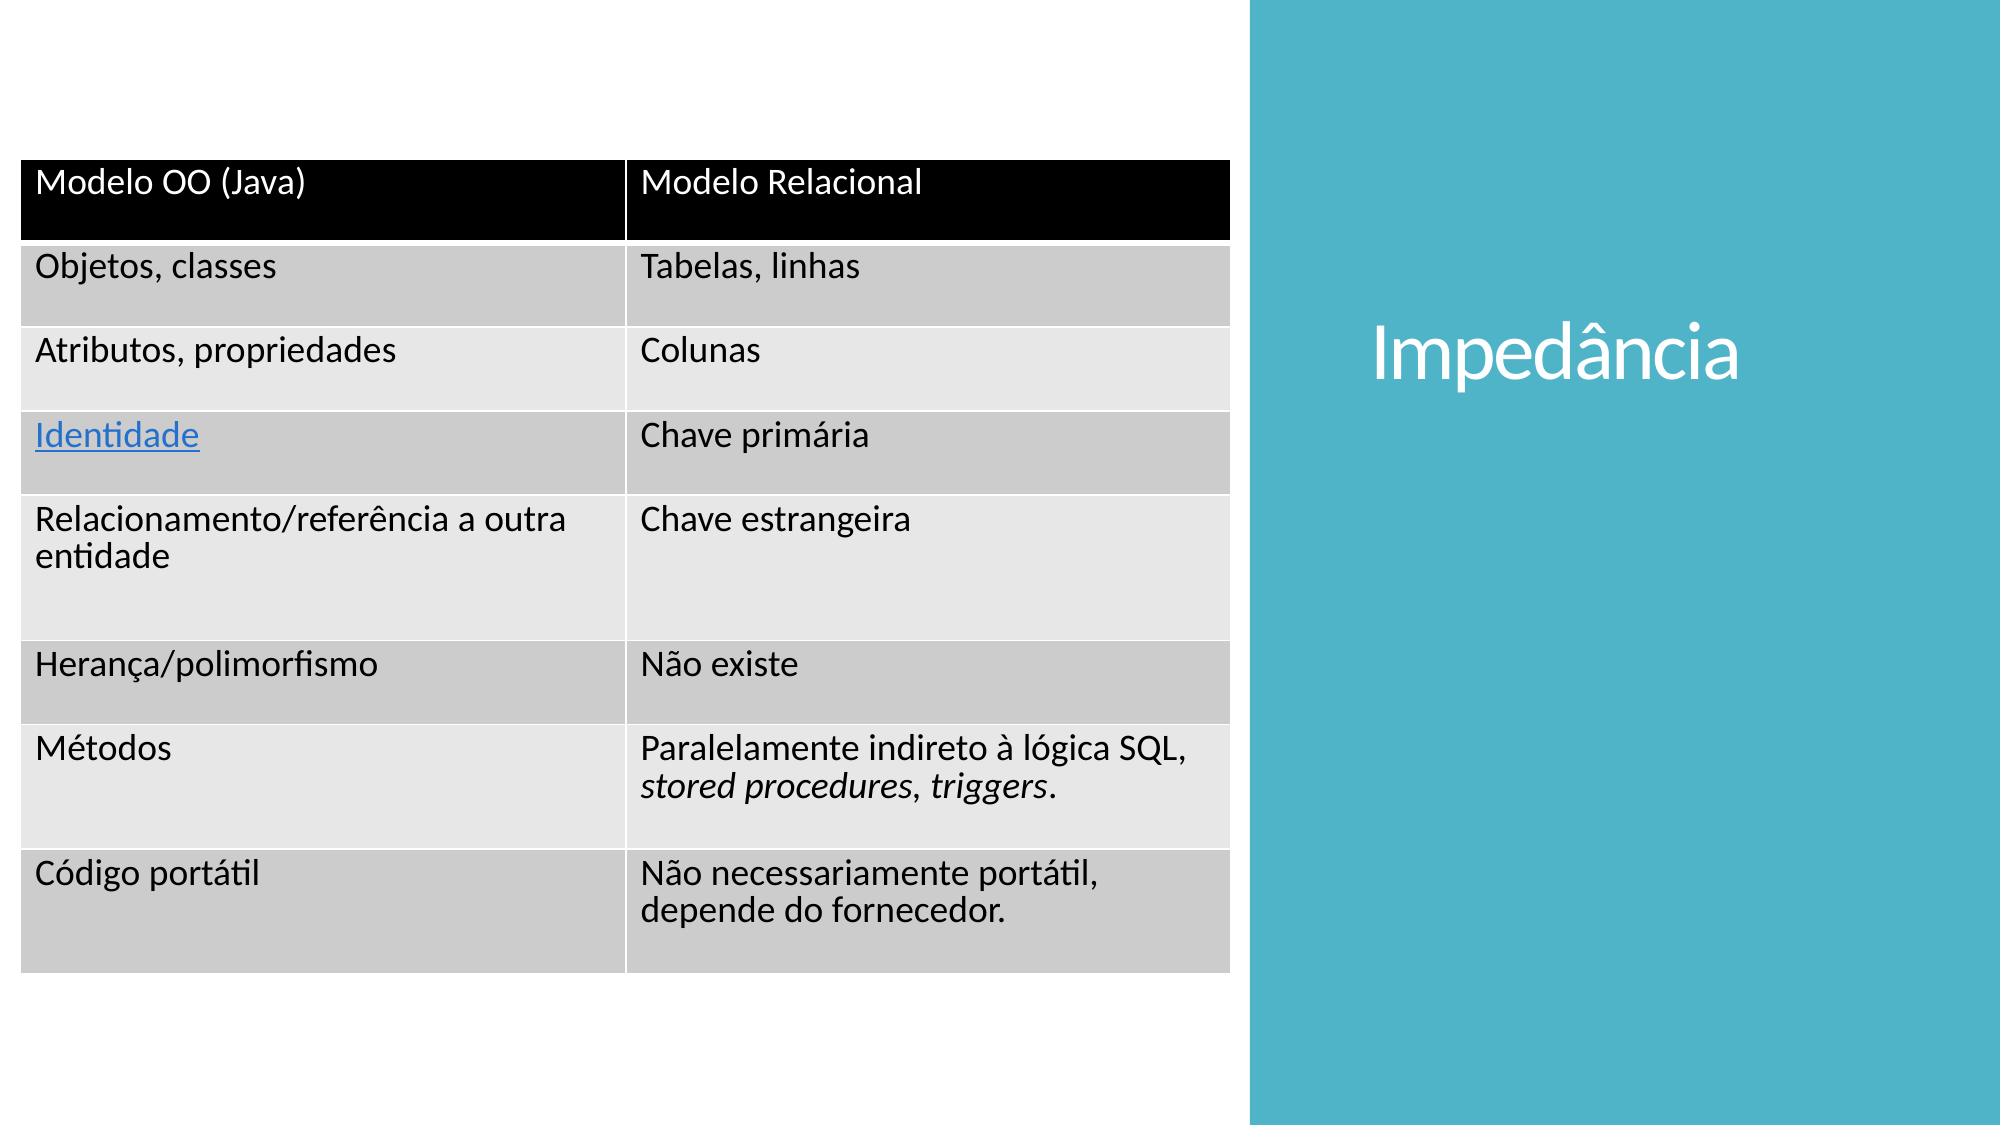

# Impedância
| Modelo OO (Java) | Modelo Relacional |
| --- | --- |
| Objetos, classes | Tabelas, linhas |
| Atributos, propriedades | Colunas |
| Identidade | Chave primária |
| Relacionamento/referência a outra entidade | Chave estrangeira |
| Herança/polimorfismo | Não existe |
| Métodos | Paralelamente indireto à lógica SQL, stored procedures, triggers. |
| Código portátil | Não necessariamente portátil, depende do fornecedor. |